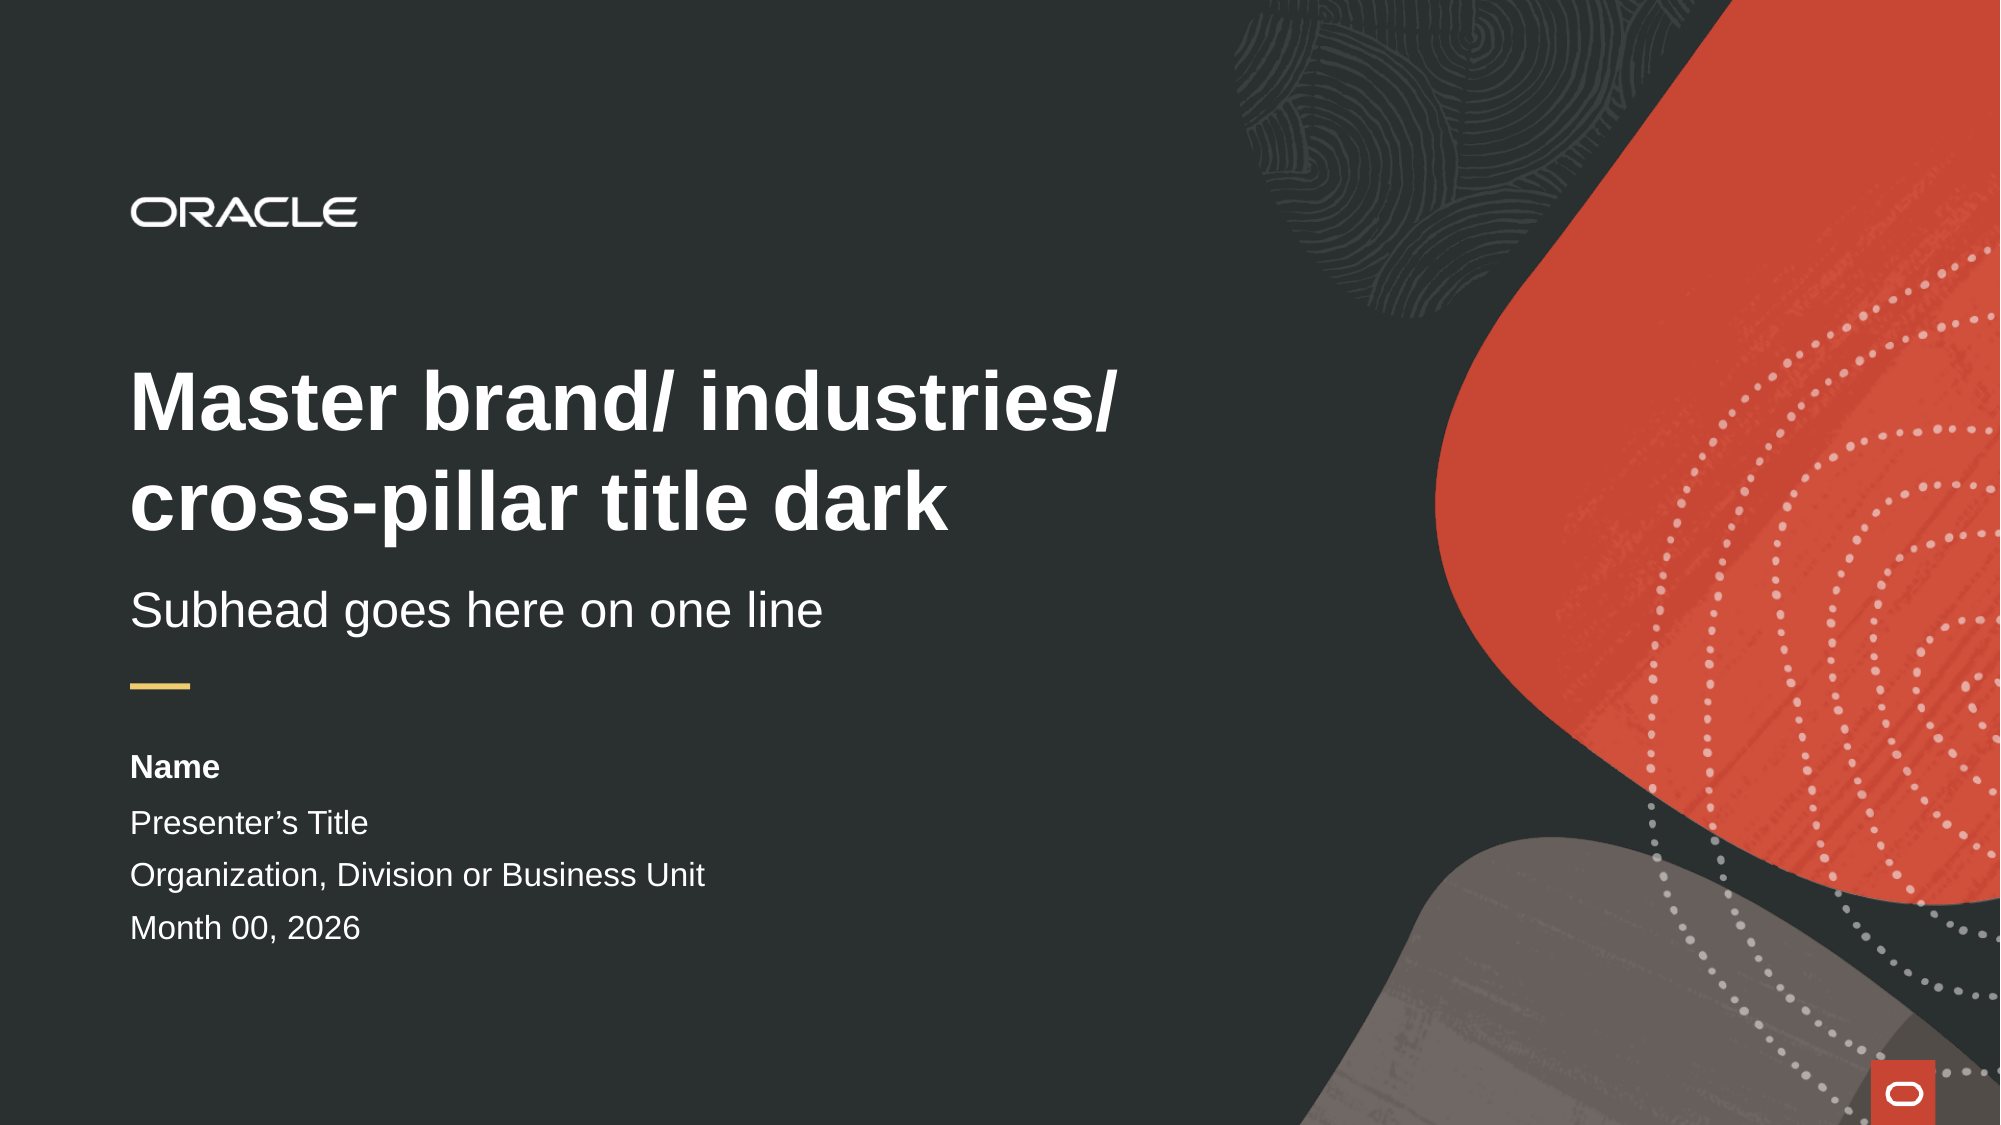

# Master brand/ industries/ cross-pillar title dark
Subhead goes here on one line

Name
Presenter’s Title
Organization, Division or Business Unit
Month 00, 2026

1
Copyright © {YEAR}, Oracle and/or its affiliates |  Confidential: Internal/Restricted/Highly Restricted